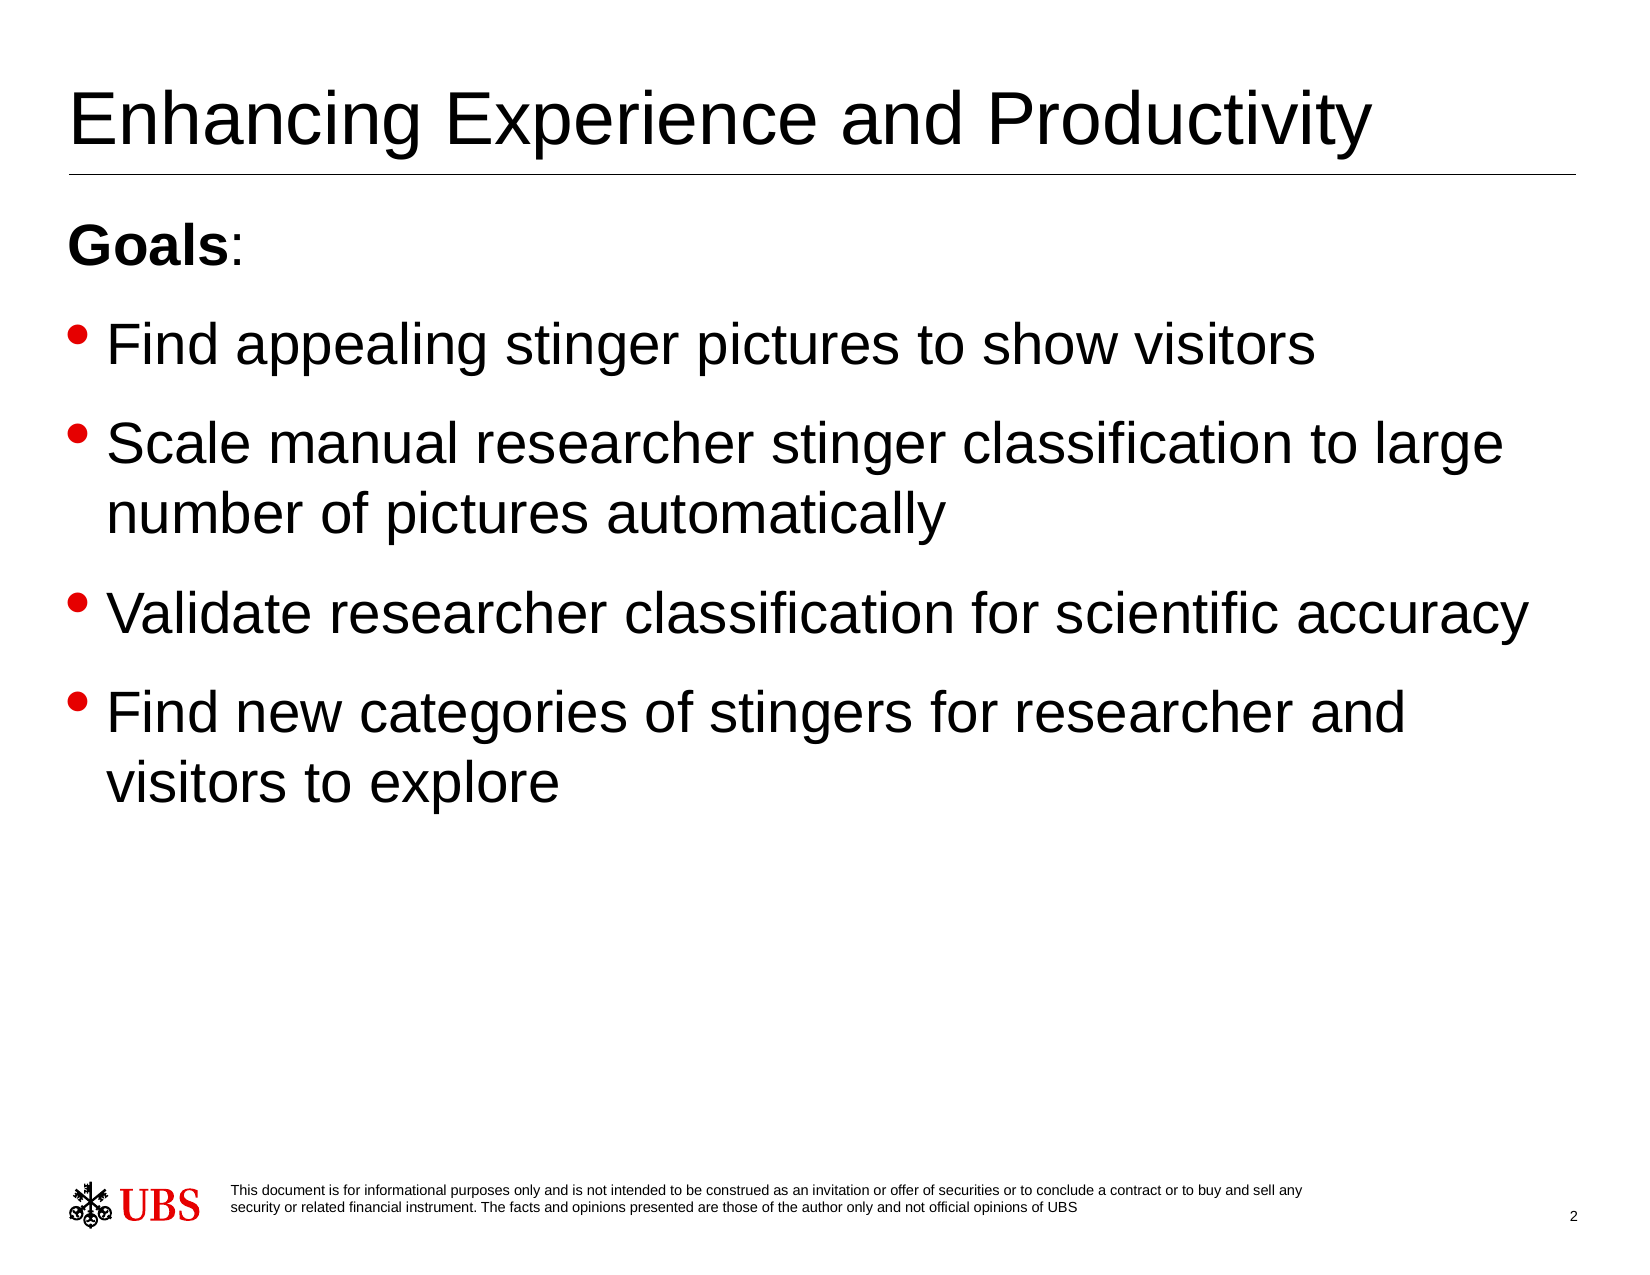

# Enhancing Experience and Productivity
Goals:
Find appealing stinger pictures to show visitors
Scale manual researcher stinger classification to large number of pictures automatically
Validate researcher classification for scientific accuracy
Find new categories of stingers for researcher and visitors to explore